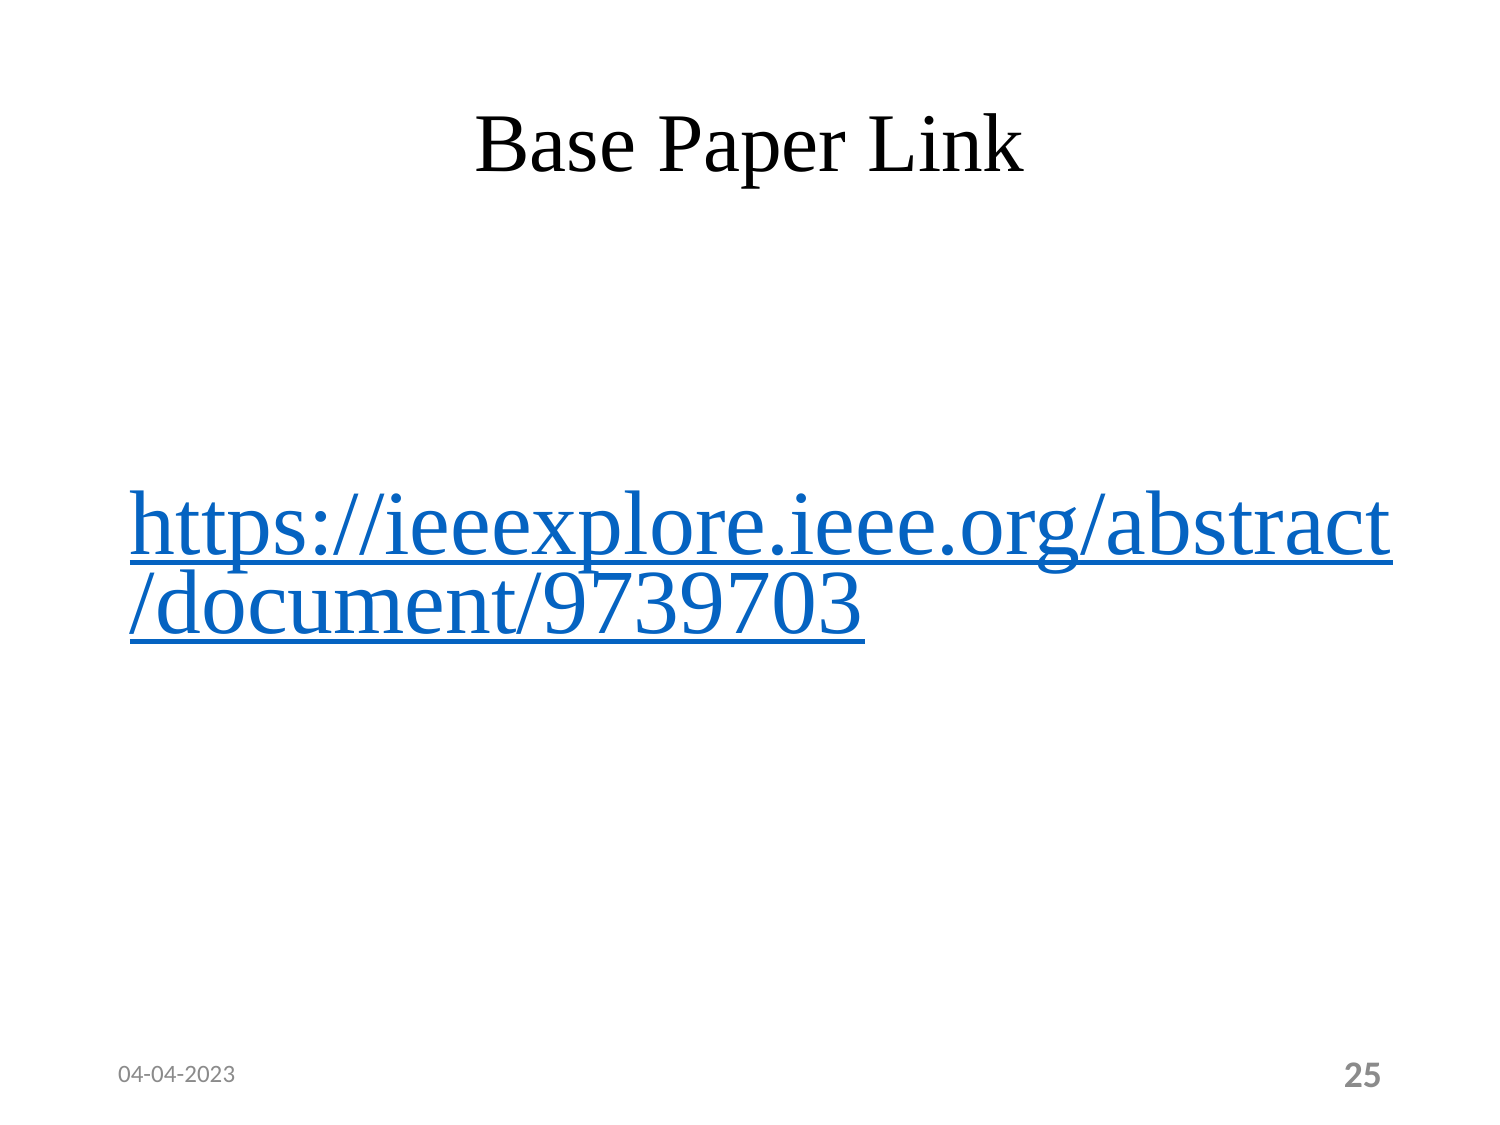

# Base Paper Link
https://ieeexplore.ieee.org/abstract/document/9739703

04-04-2023
25